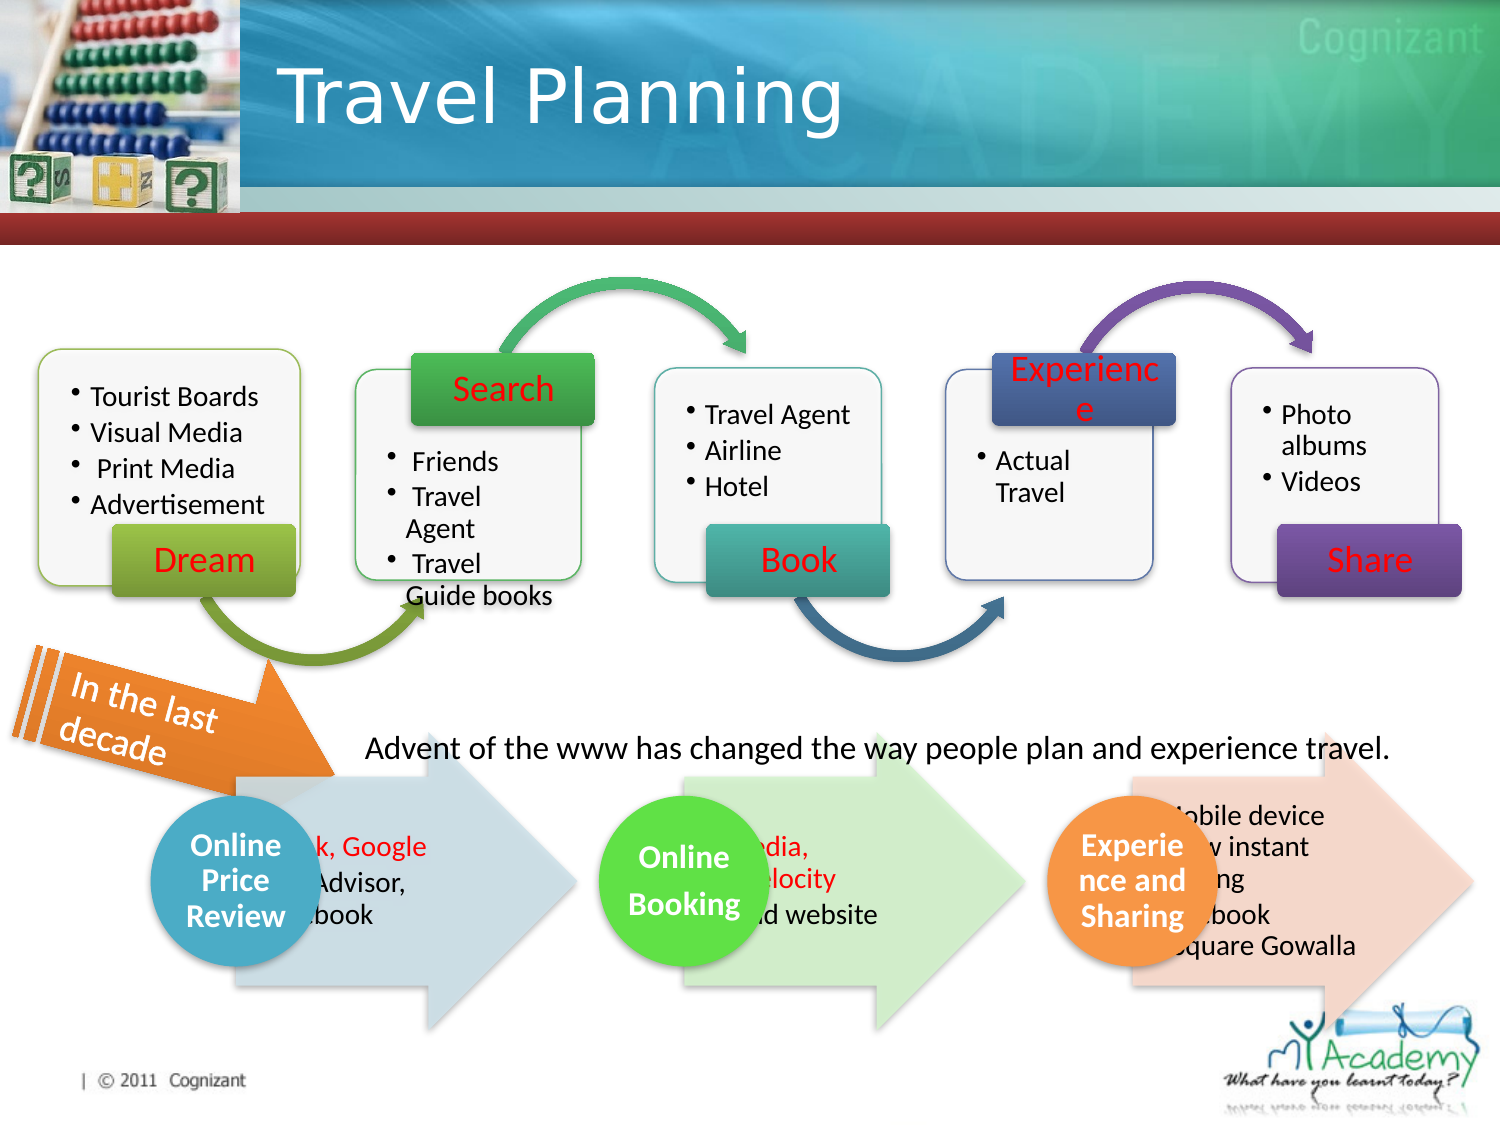

# Travel Planning
Tourist Boards
Visual Media
 Print Media
Advertisement
Dream
 Friends
 Travel Agent
 Travel Guide books
Search
Travel Agent
Airline
Hotel
Book
Actual Travel

Experience
Photo albums
Videos
Share
In the last decade
Kayak, Google
Trip Advisor, Facebook
Online Price Review
Expedia, Travelocity
Brand website
Online
Booking
Mobile device allow instant sharing
Facebook 4Square Gowalla
Experience and Sharing
Advent of the www has changed the way people plan and experience travel.